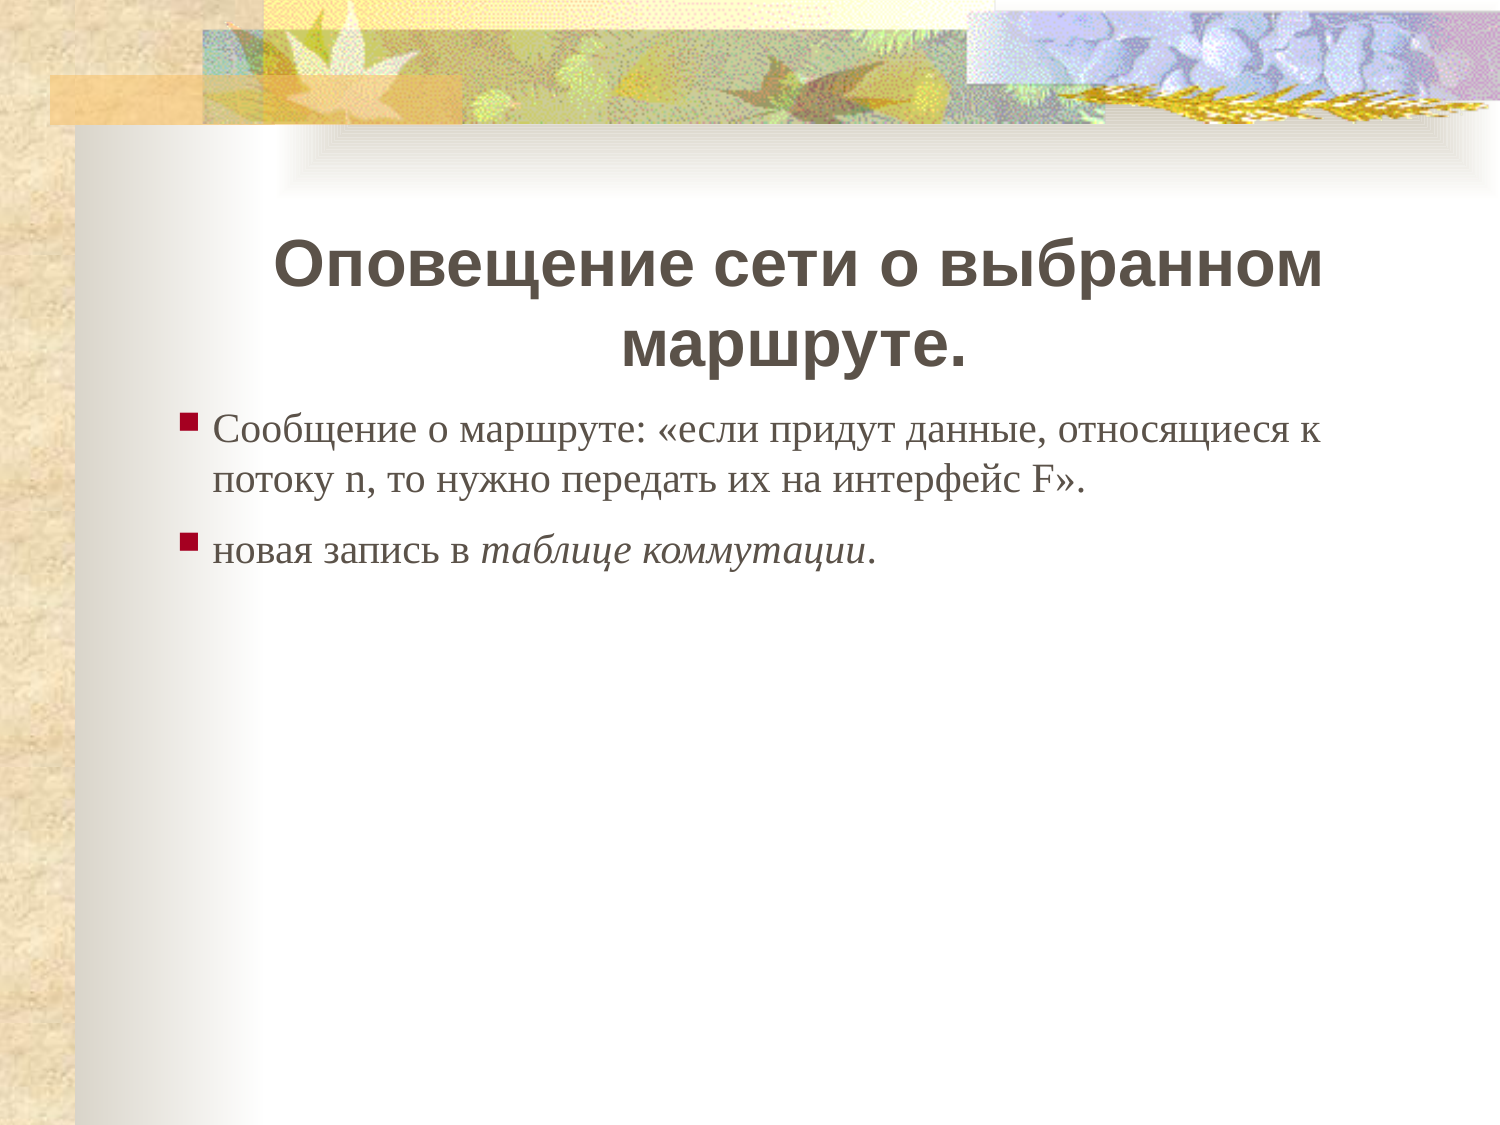

Оповещение сети о выбранном маршруте.
Сообщение о маршруте: «если придут данные, относящиеся к потоку n, то нужно передать их на интерфейс F».
новая запись в таблице коммутации.